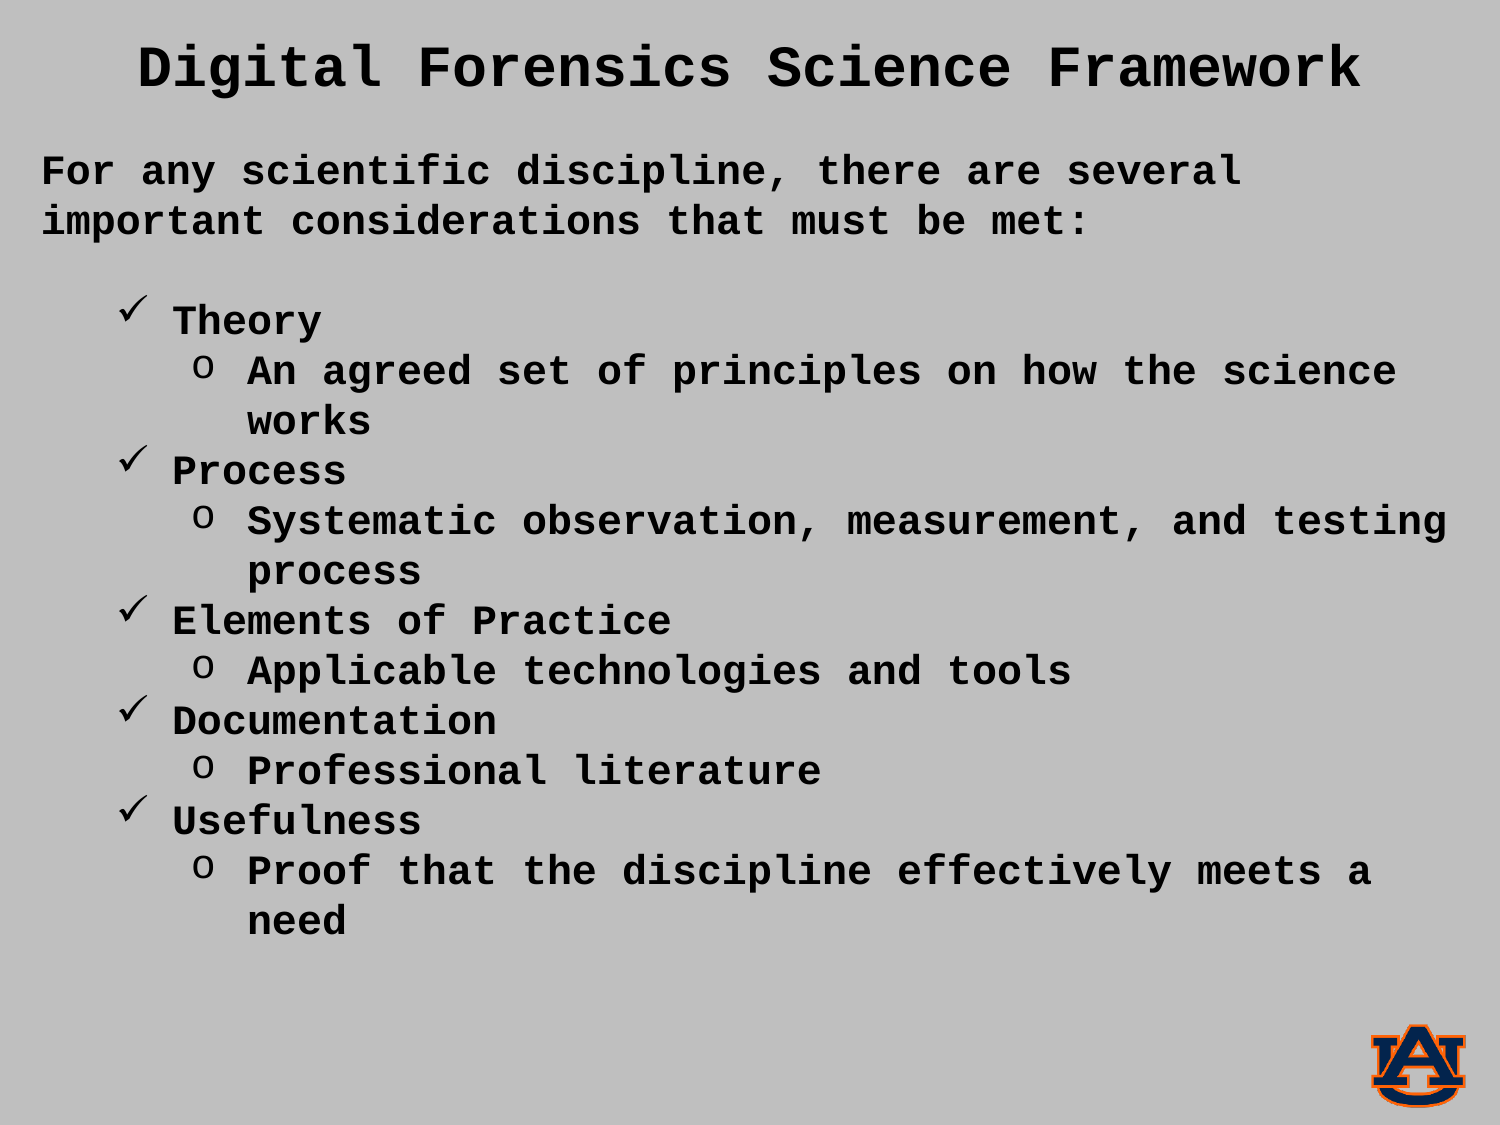

Digital Forensics Science Framework
For any scientific discipline, there are several important considerations that must be met:

Theory
An agreed set of principles on how the science works
Process
Systematic observation, measurement, and testing process
Elements of Practice
Applicable technologies and tools
Documentation
Professional literature
Usefulness
Proof that the discipline effectively meets a need